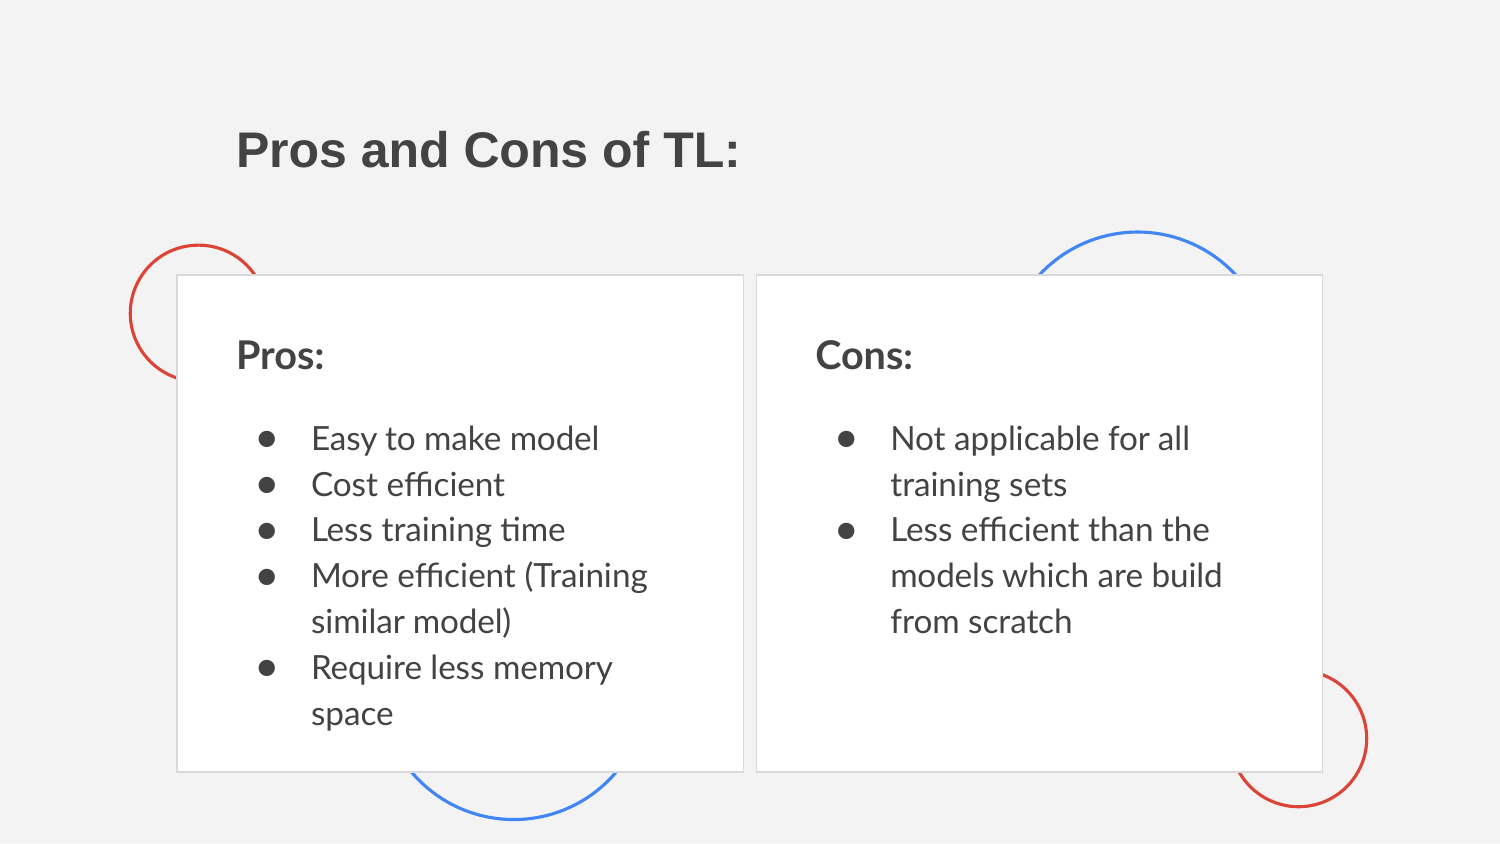

# Pros and Cons of TL:
Pros:
Easy to make model
Cost efficient
Less training time
More efficient (Training similar model)
Require less memory space
Cons:
Not applicable for all training sets
Less efficient than the models which are build from scratch